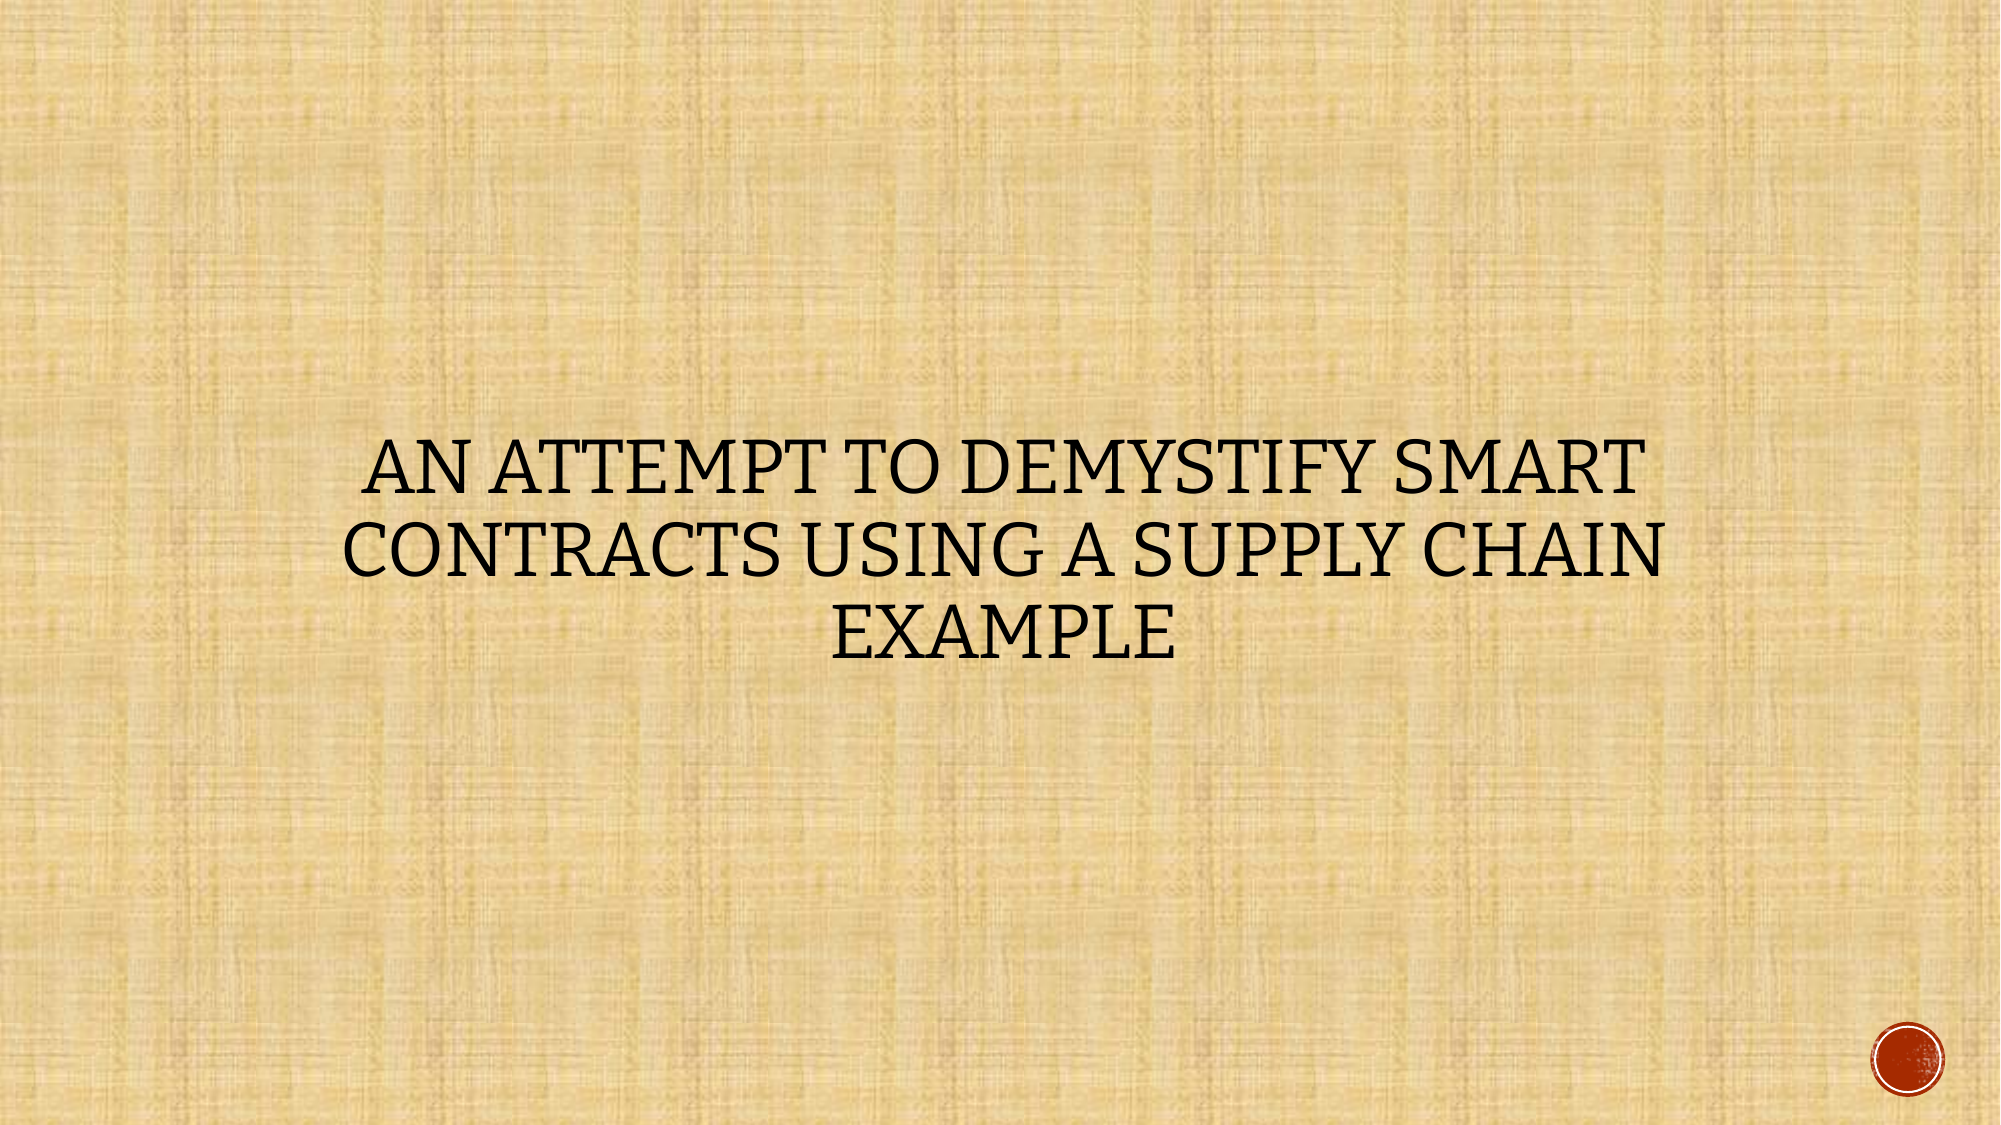

# An attempt to Demystify smart contracts using a supply chain example